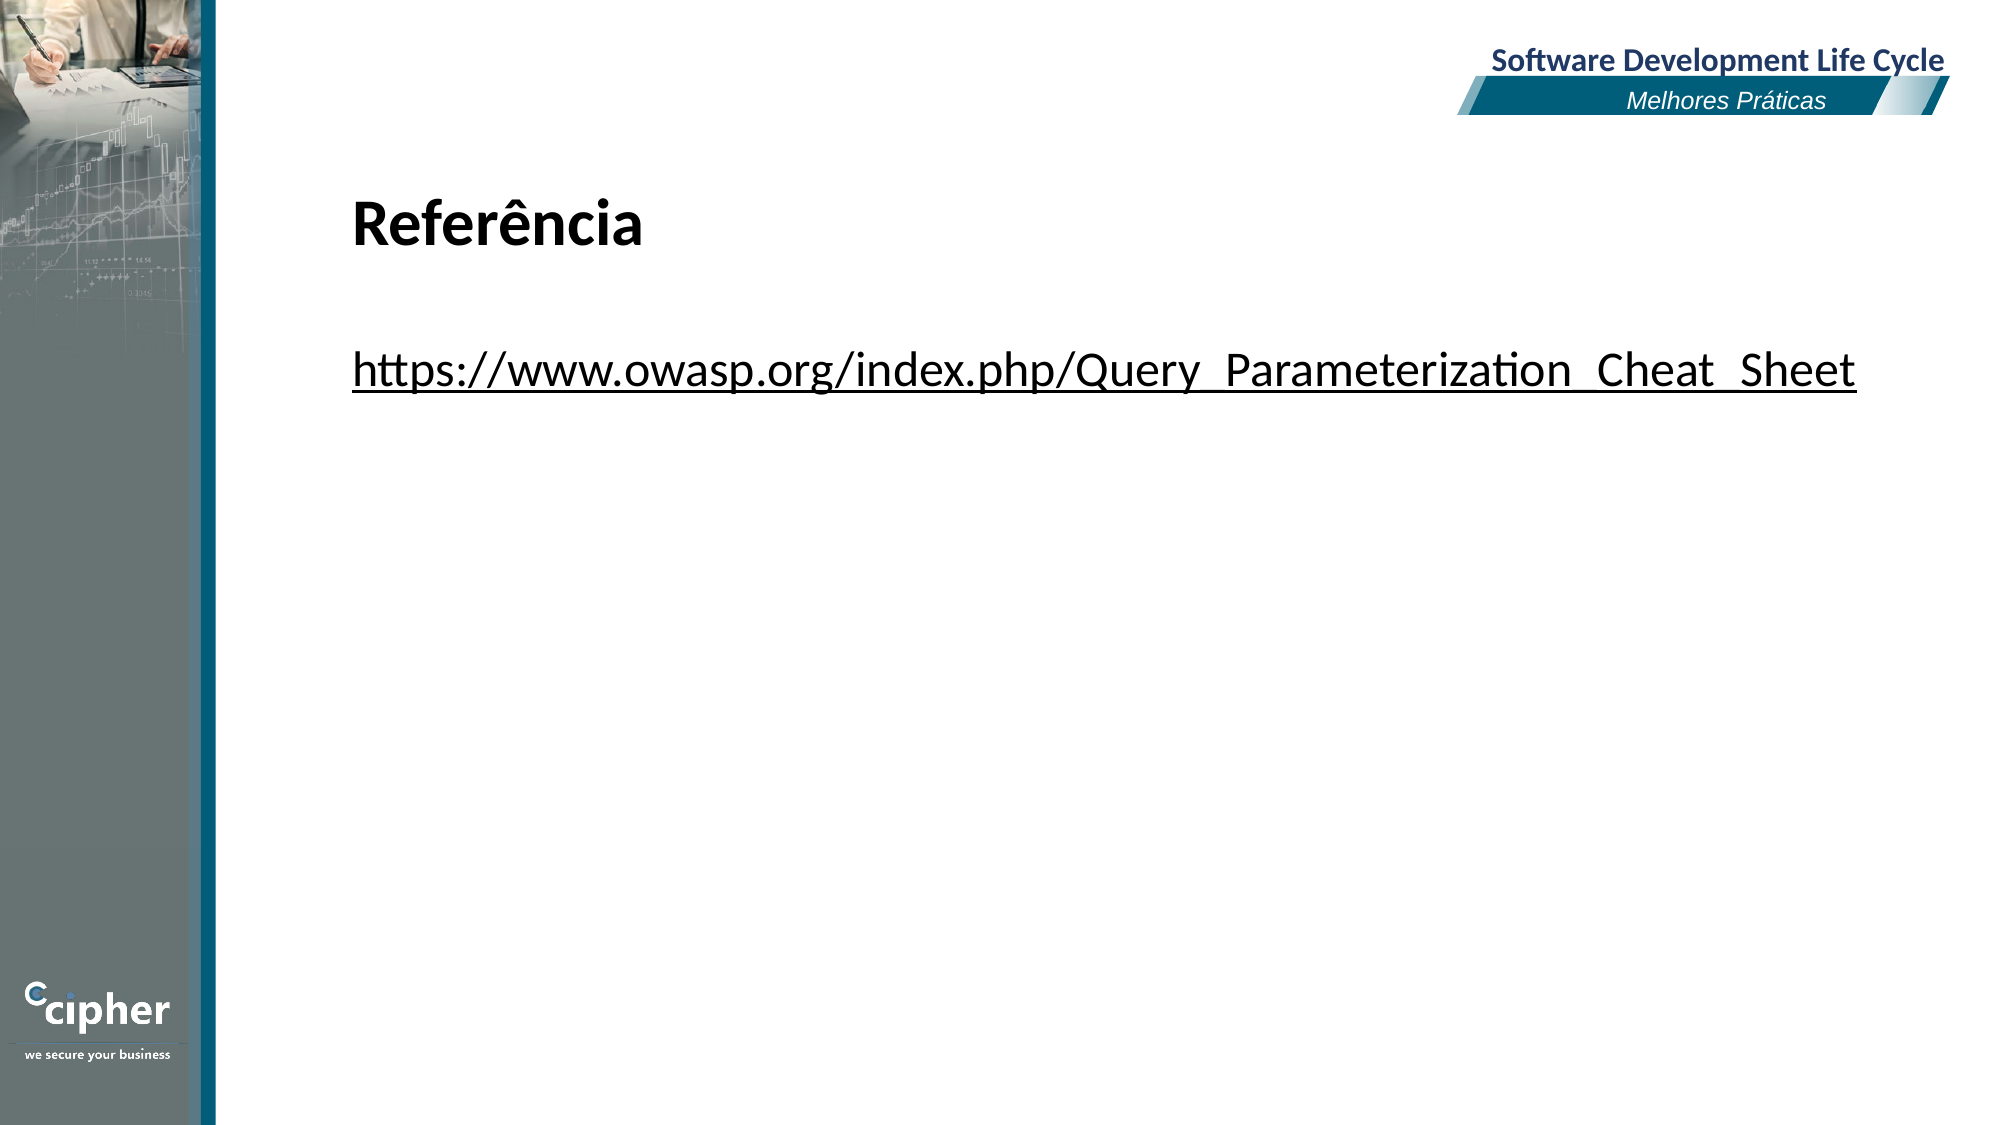

Software Development Life Cycle
Melhores Práticas

Referência
https://www.owasp.org/index.php/Query_Parameterization_Cheat_Sheet